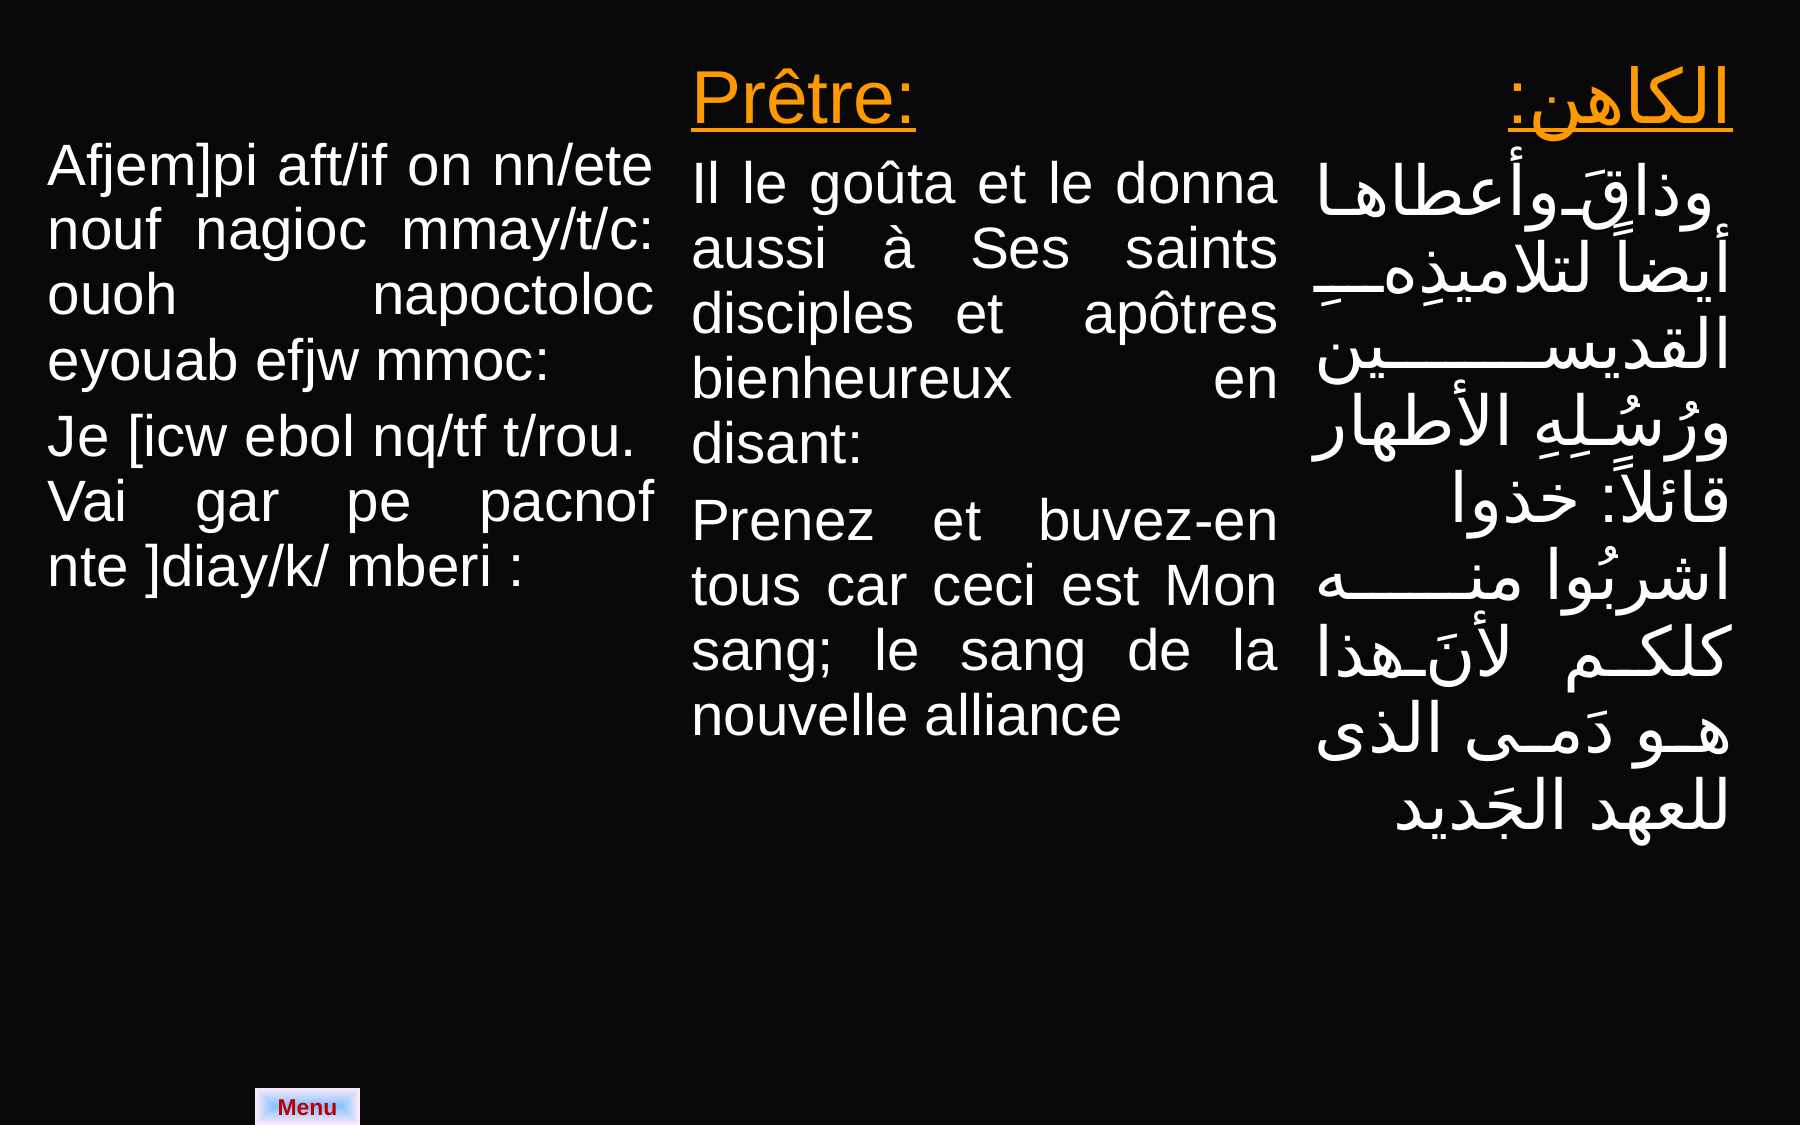

| Afjem]pi aft/if on nn/ete nouf nagioc mmay/t/c: ouoh napoctoloc eyouab efjw mmoc: Je [icw ebol nq/tf t/rou. Vai gar pe pacnof nte ]diay/k/ mberi : | Prêtre: Il le goûta et le donna aussi à Ses saints disciples et apôtres bienheureux en disant: Prenez et buvez-en tous car ceci est Mon sang; le sang de la nouvelle alliance | الكاهن: وذاقَ وأعطاها أيضاً لتلاميذِهِ القديسين ورُسُلِهِ الأطهار قائلاً: خذوا اشربُوا منه كلكم لأنَ هذا هو دَمى الذى للعهد الجَديد |
| --- | --- | --- |
Menu